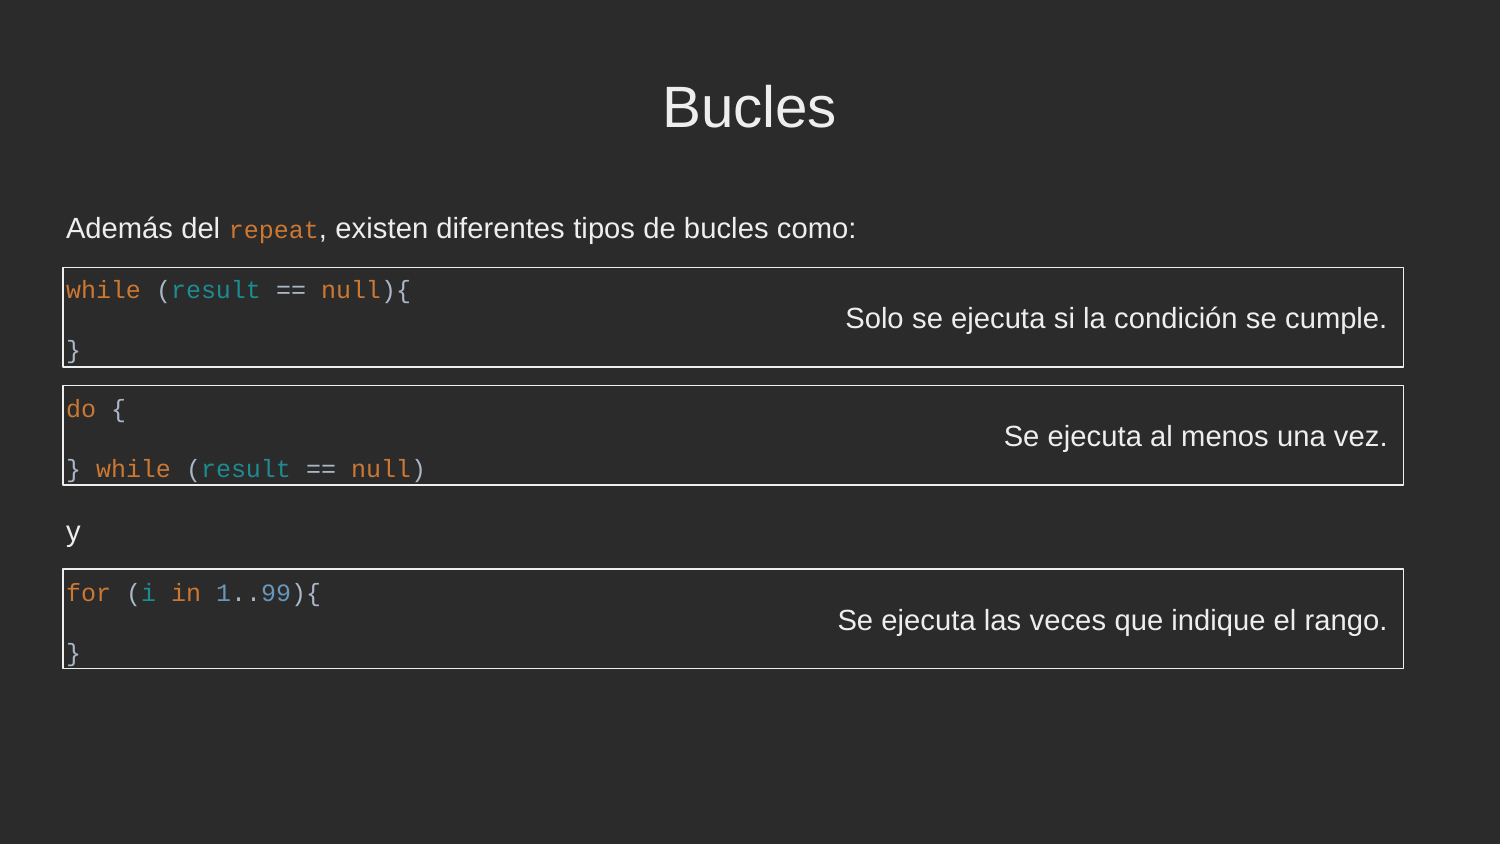

Bucles
Además del repeat, existen diferentes tipos de bucles como:
while (result == null){
}
do {
} while (result == null)
y
for (i in 1..99){
}

Solo se ejecuta si la condición se cumple.
Se ejecuta al menos una vez.
Se ejecuta las veces que indique el rango.